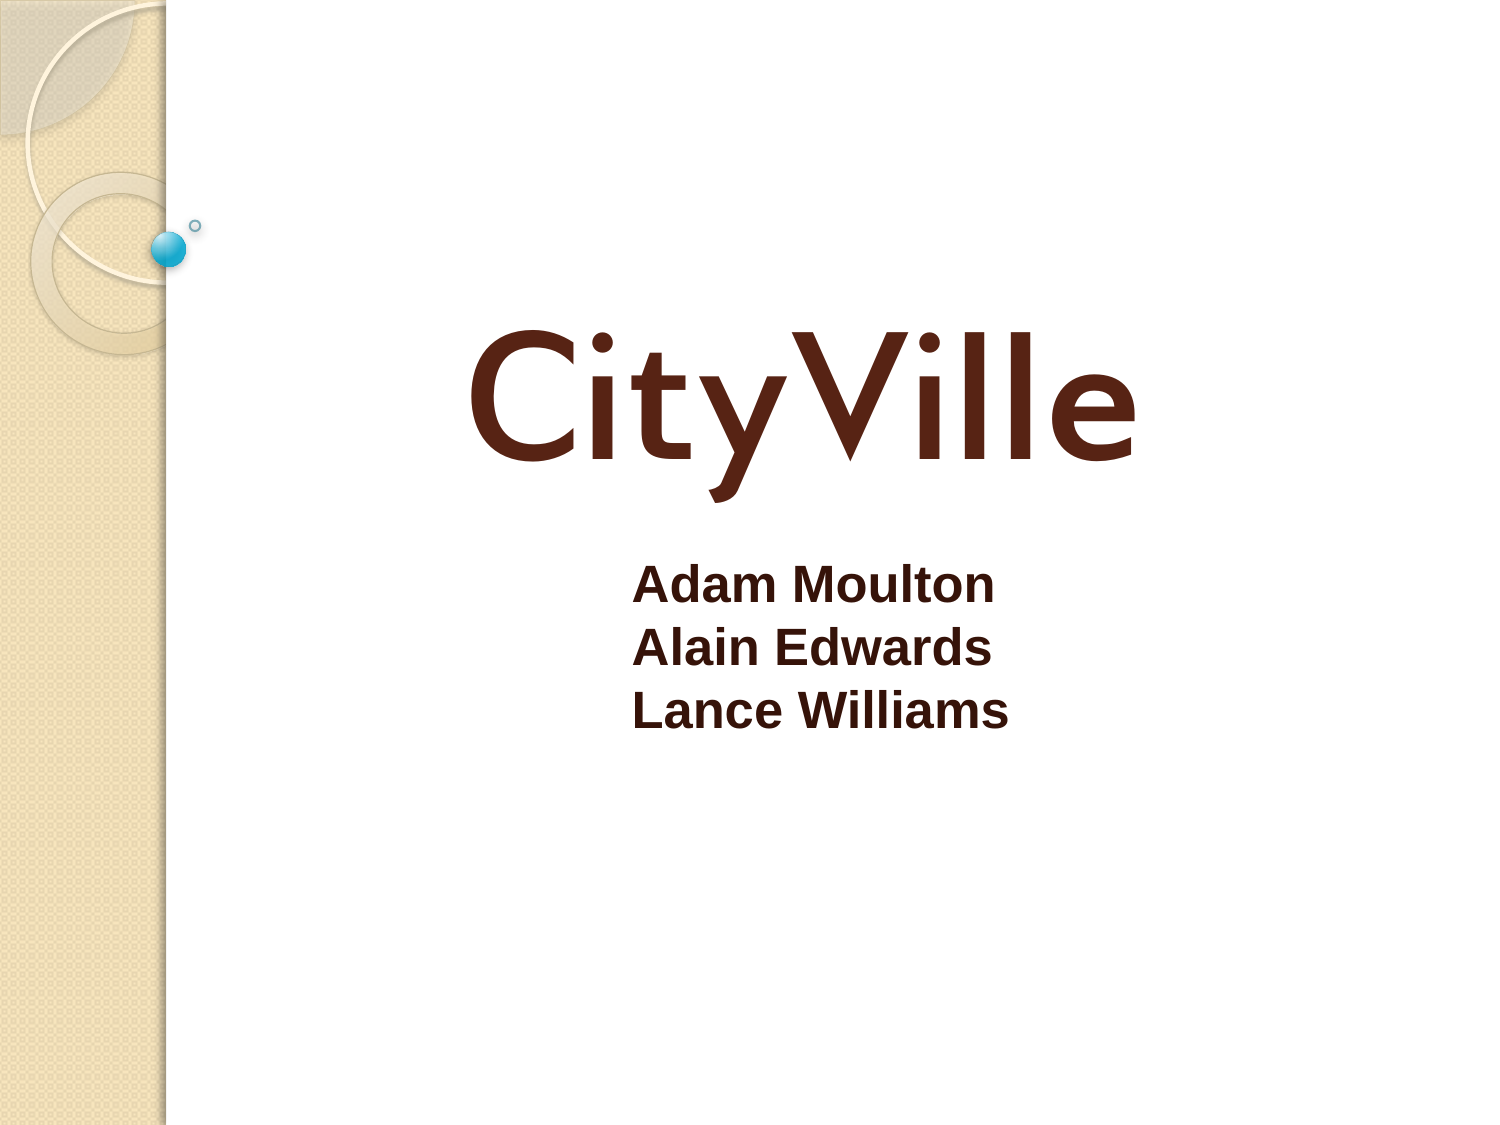

# CityVille
Adam Moulton
Alain Edwards
Lance Williams